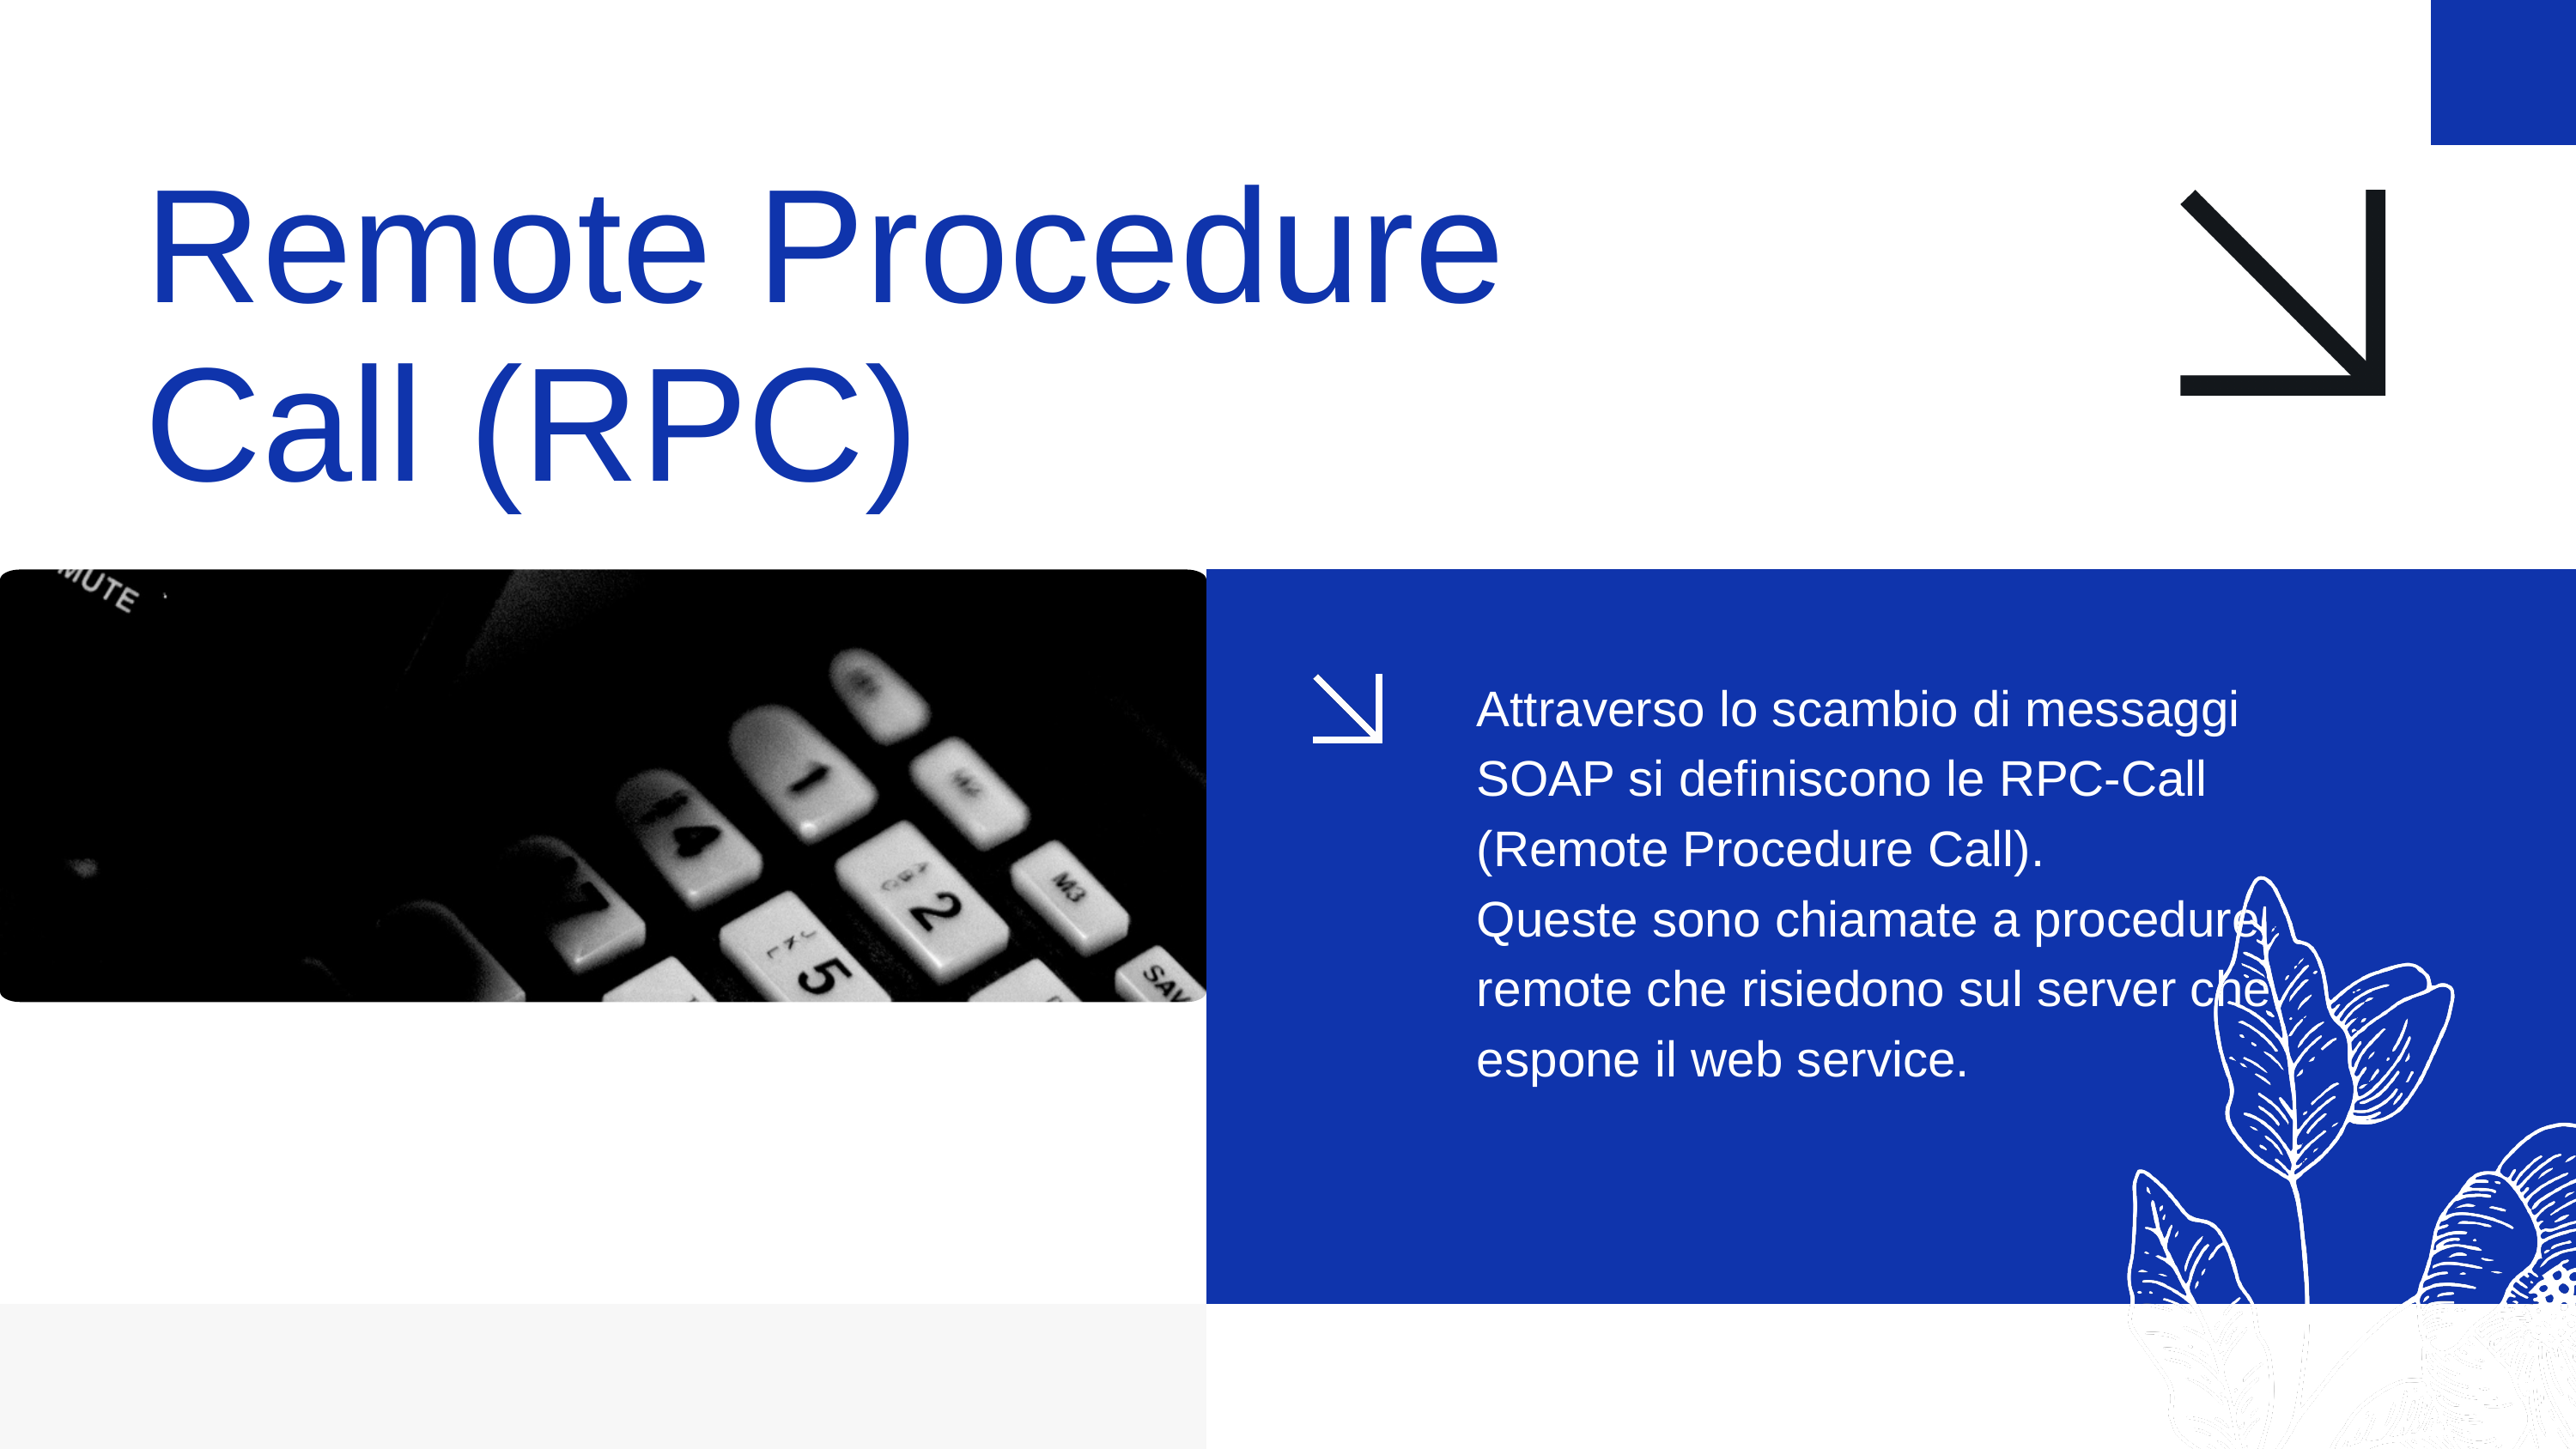

Remote Procedure Call (RPC)

Attraverso lo scambio di messaggi SOAP si definiscono le RPC-Call (Remote Procedure Call).
Queste sono chiamate a procedure remote che risiedono sul server che espone il web service.